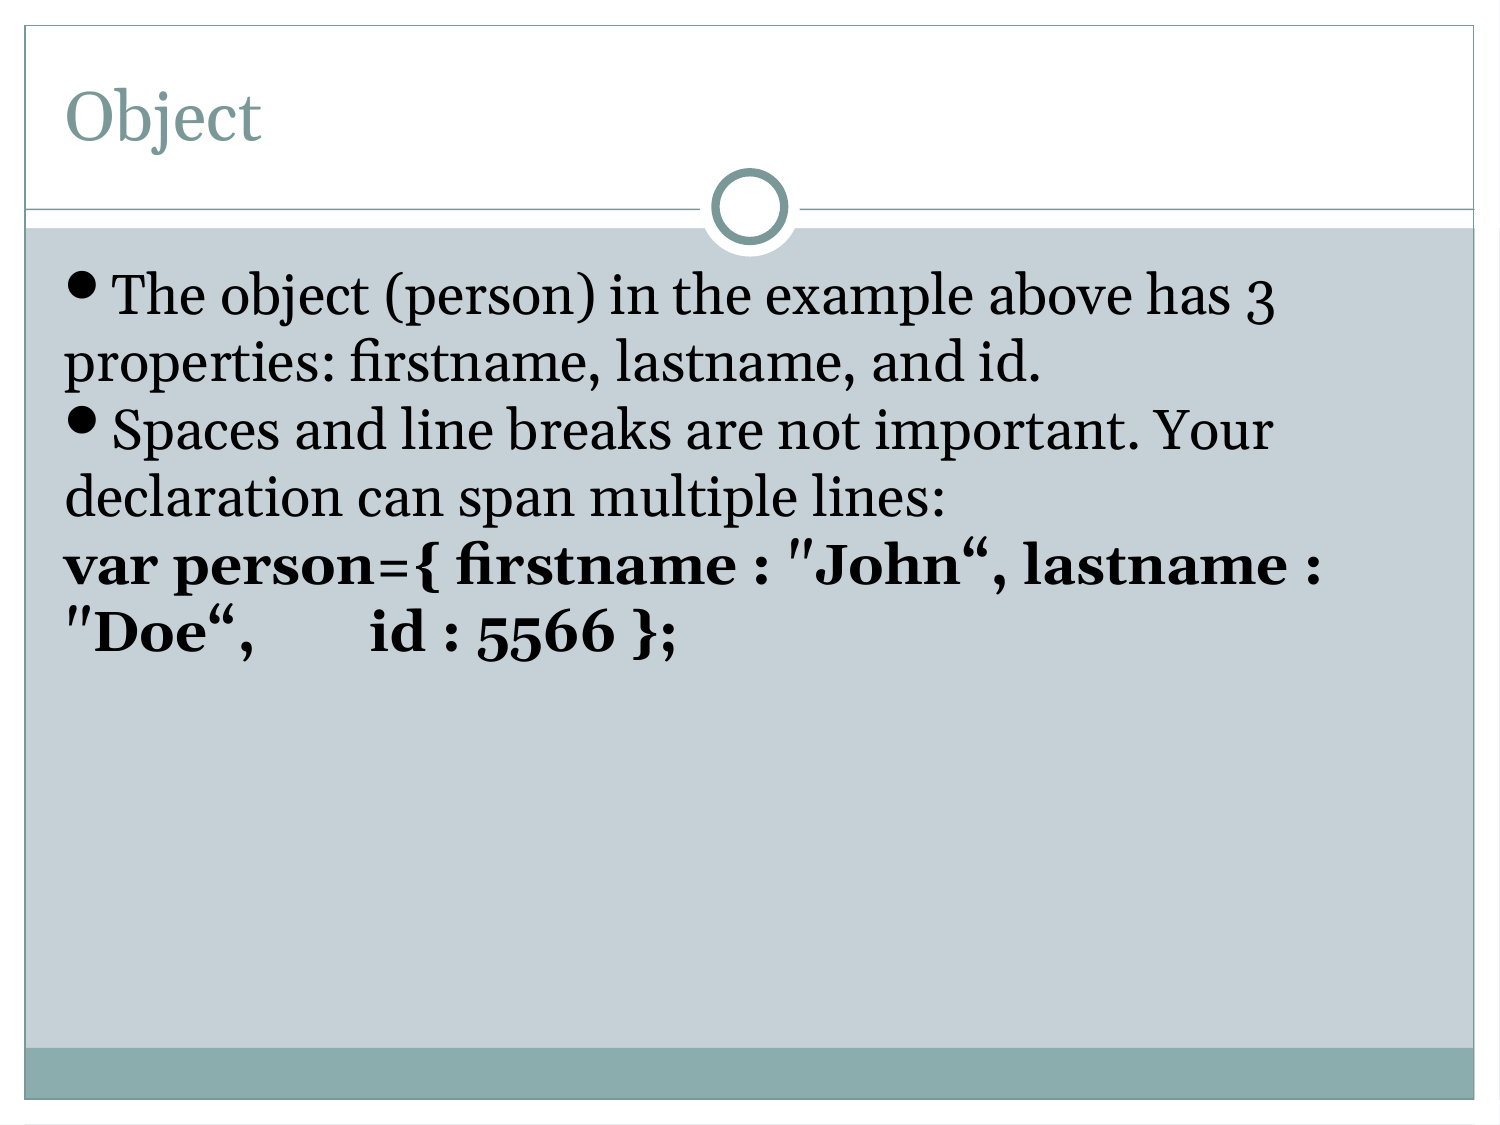

Object
The object (person) in the example above has 3 properties: firstname, lastname, and id.
Spaces and line breaks are not important. Your declaration can span multiple lines:
var person={ firstname : "John“, lastname : "Doe“,        id : 5566 };